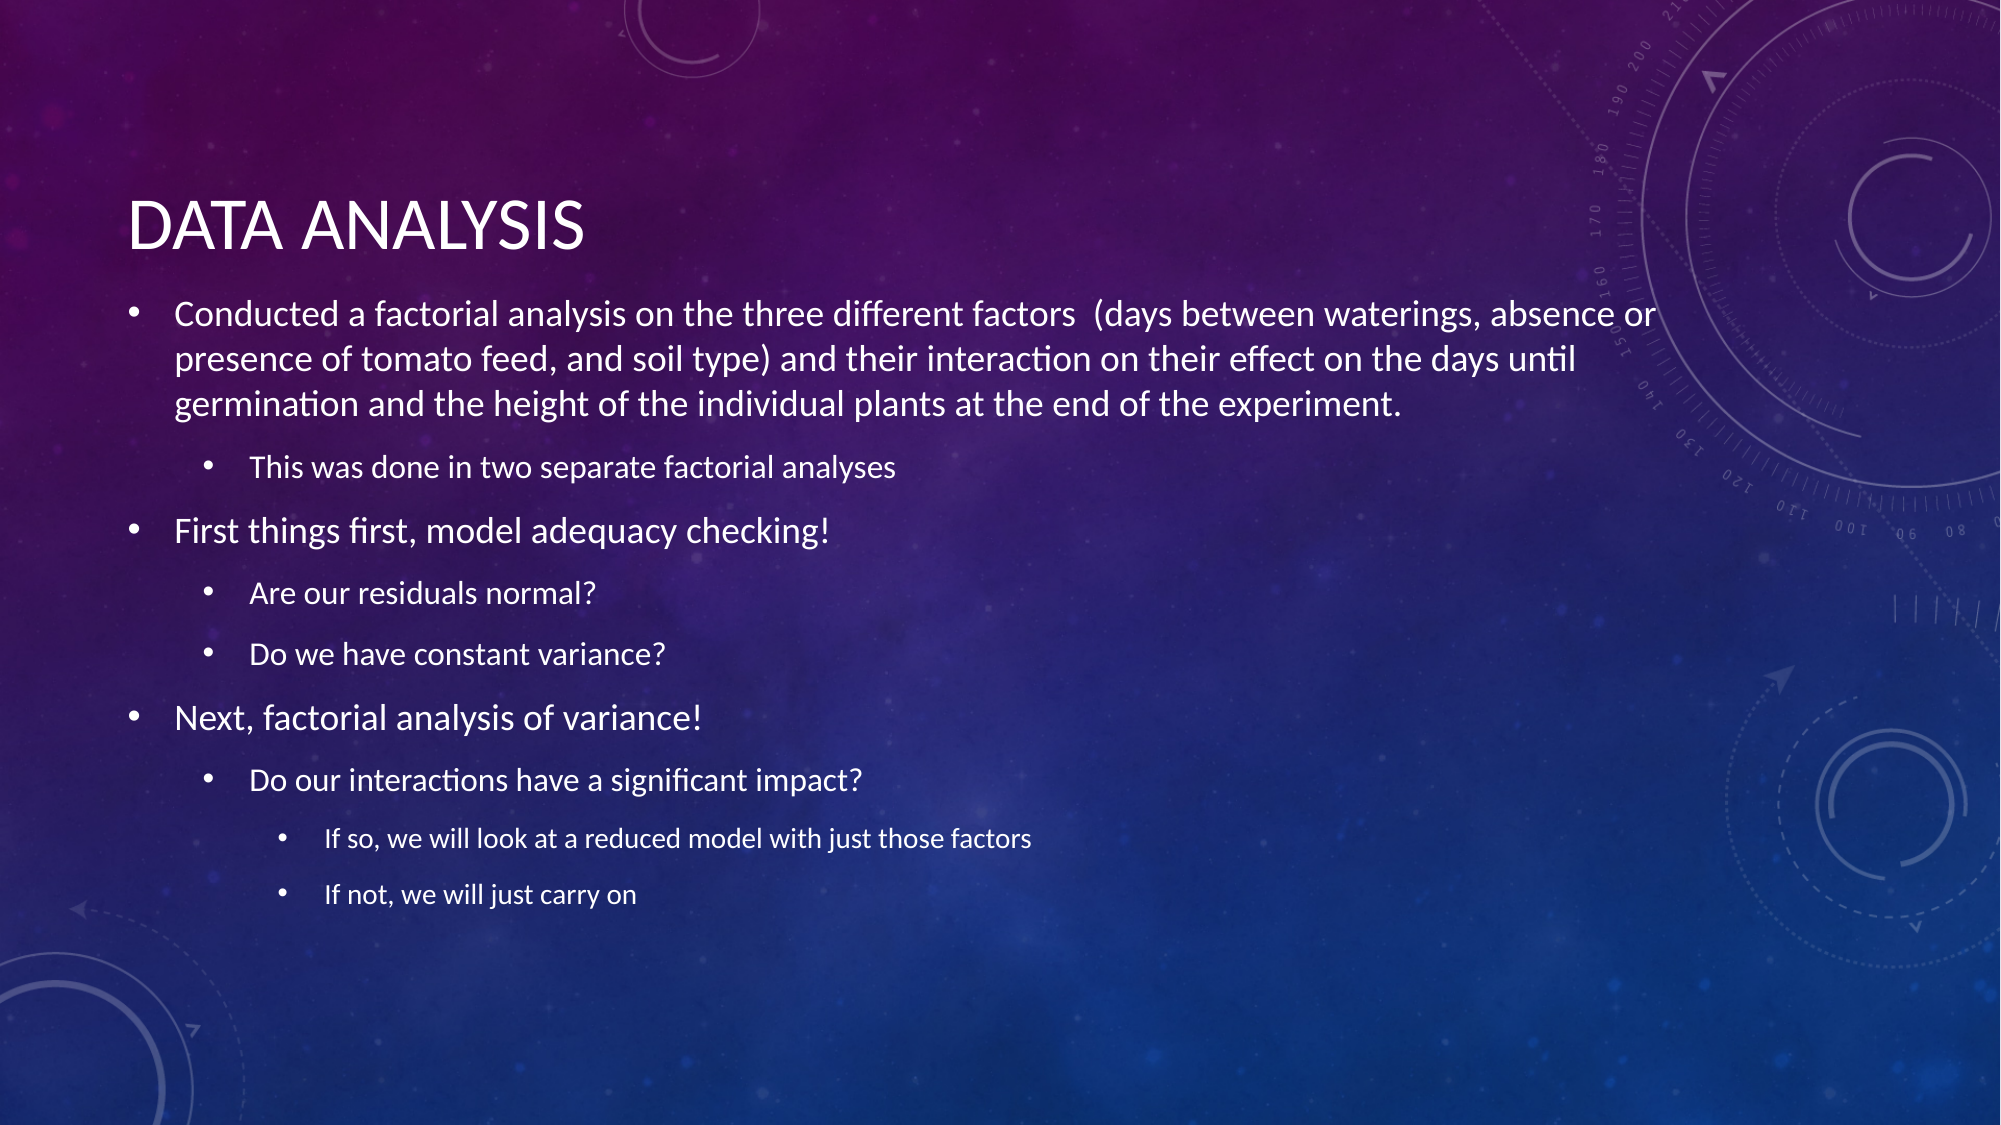

# Data analysis
Conducted a factorial analysis on the three different factors  (days between waterings, absence or presence of tomato feed, and soil type) and their interaction on their effect on the days until germination and the height of the individual plants at the end of the experiment.
This was done in two separate factorial analyses
First things first, model adequacy checking!
Are our residuals normal?
Do we have constant variance?
Next, factorial analysis of variance!
Do our interactions have a significant impact?
If so, we will look at a reduced model with just those factors
If not, we will just carry on